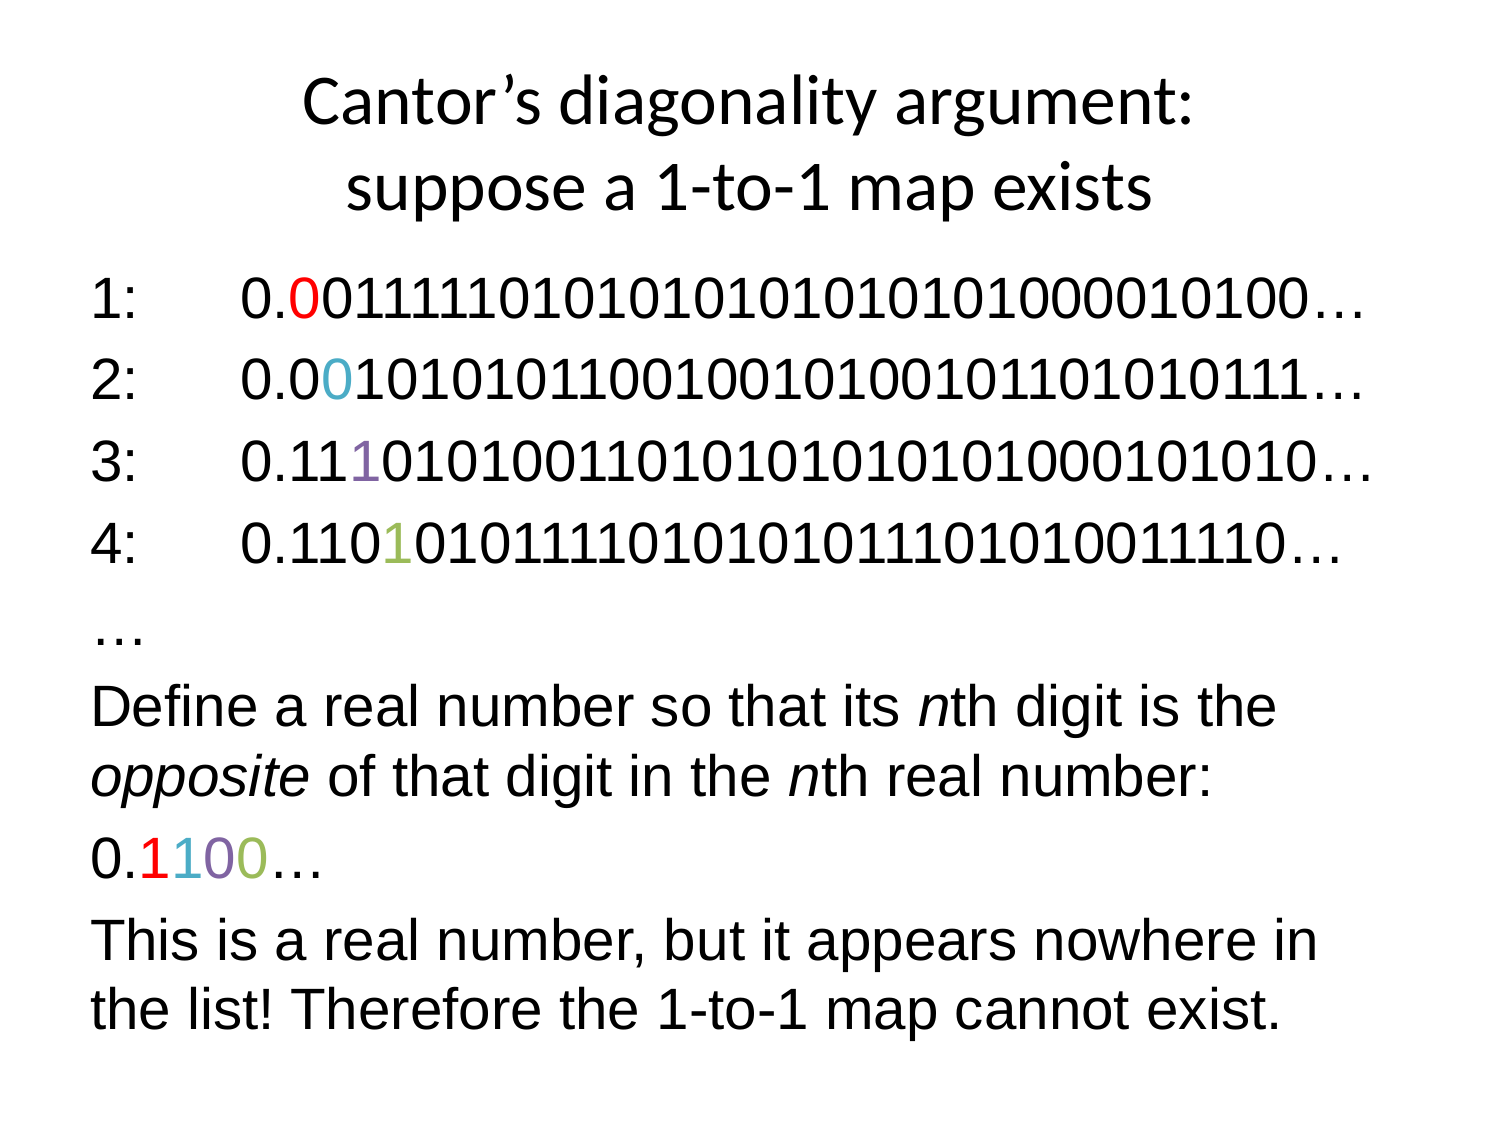

# Cantor’s diagonality argument: suppose a 1-to-1 map exists
1:	0.00111110101010101010101000010100…
2:	0.00101010110010010100101101010111…
3:	0.11101010011010101010101000101010…
4:	0.11010101111010101011101010011110…
…
Define a real number so that its nth digit is the opposite of that digit in the nth real number:
0.1100…
This is a real number, but it appears nowhere in the list! Therefore the 1-to-1 map cannot exist.